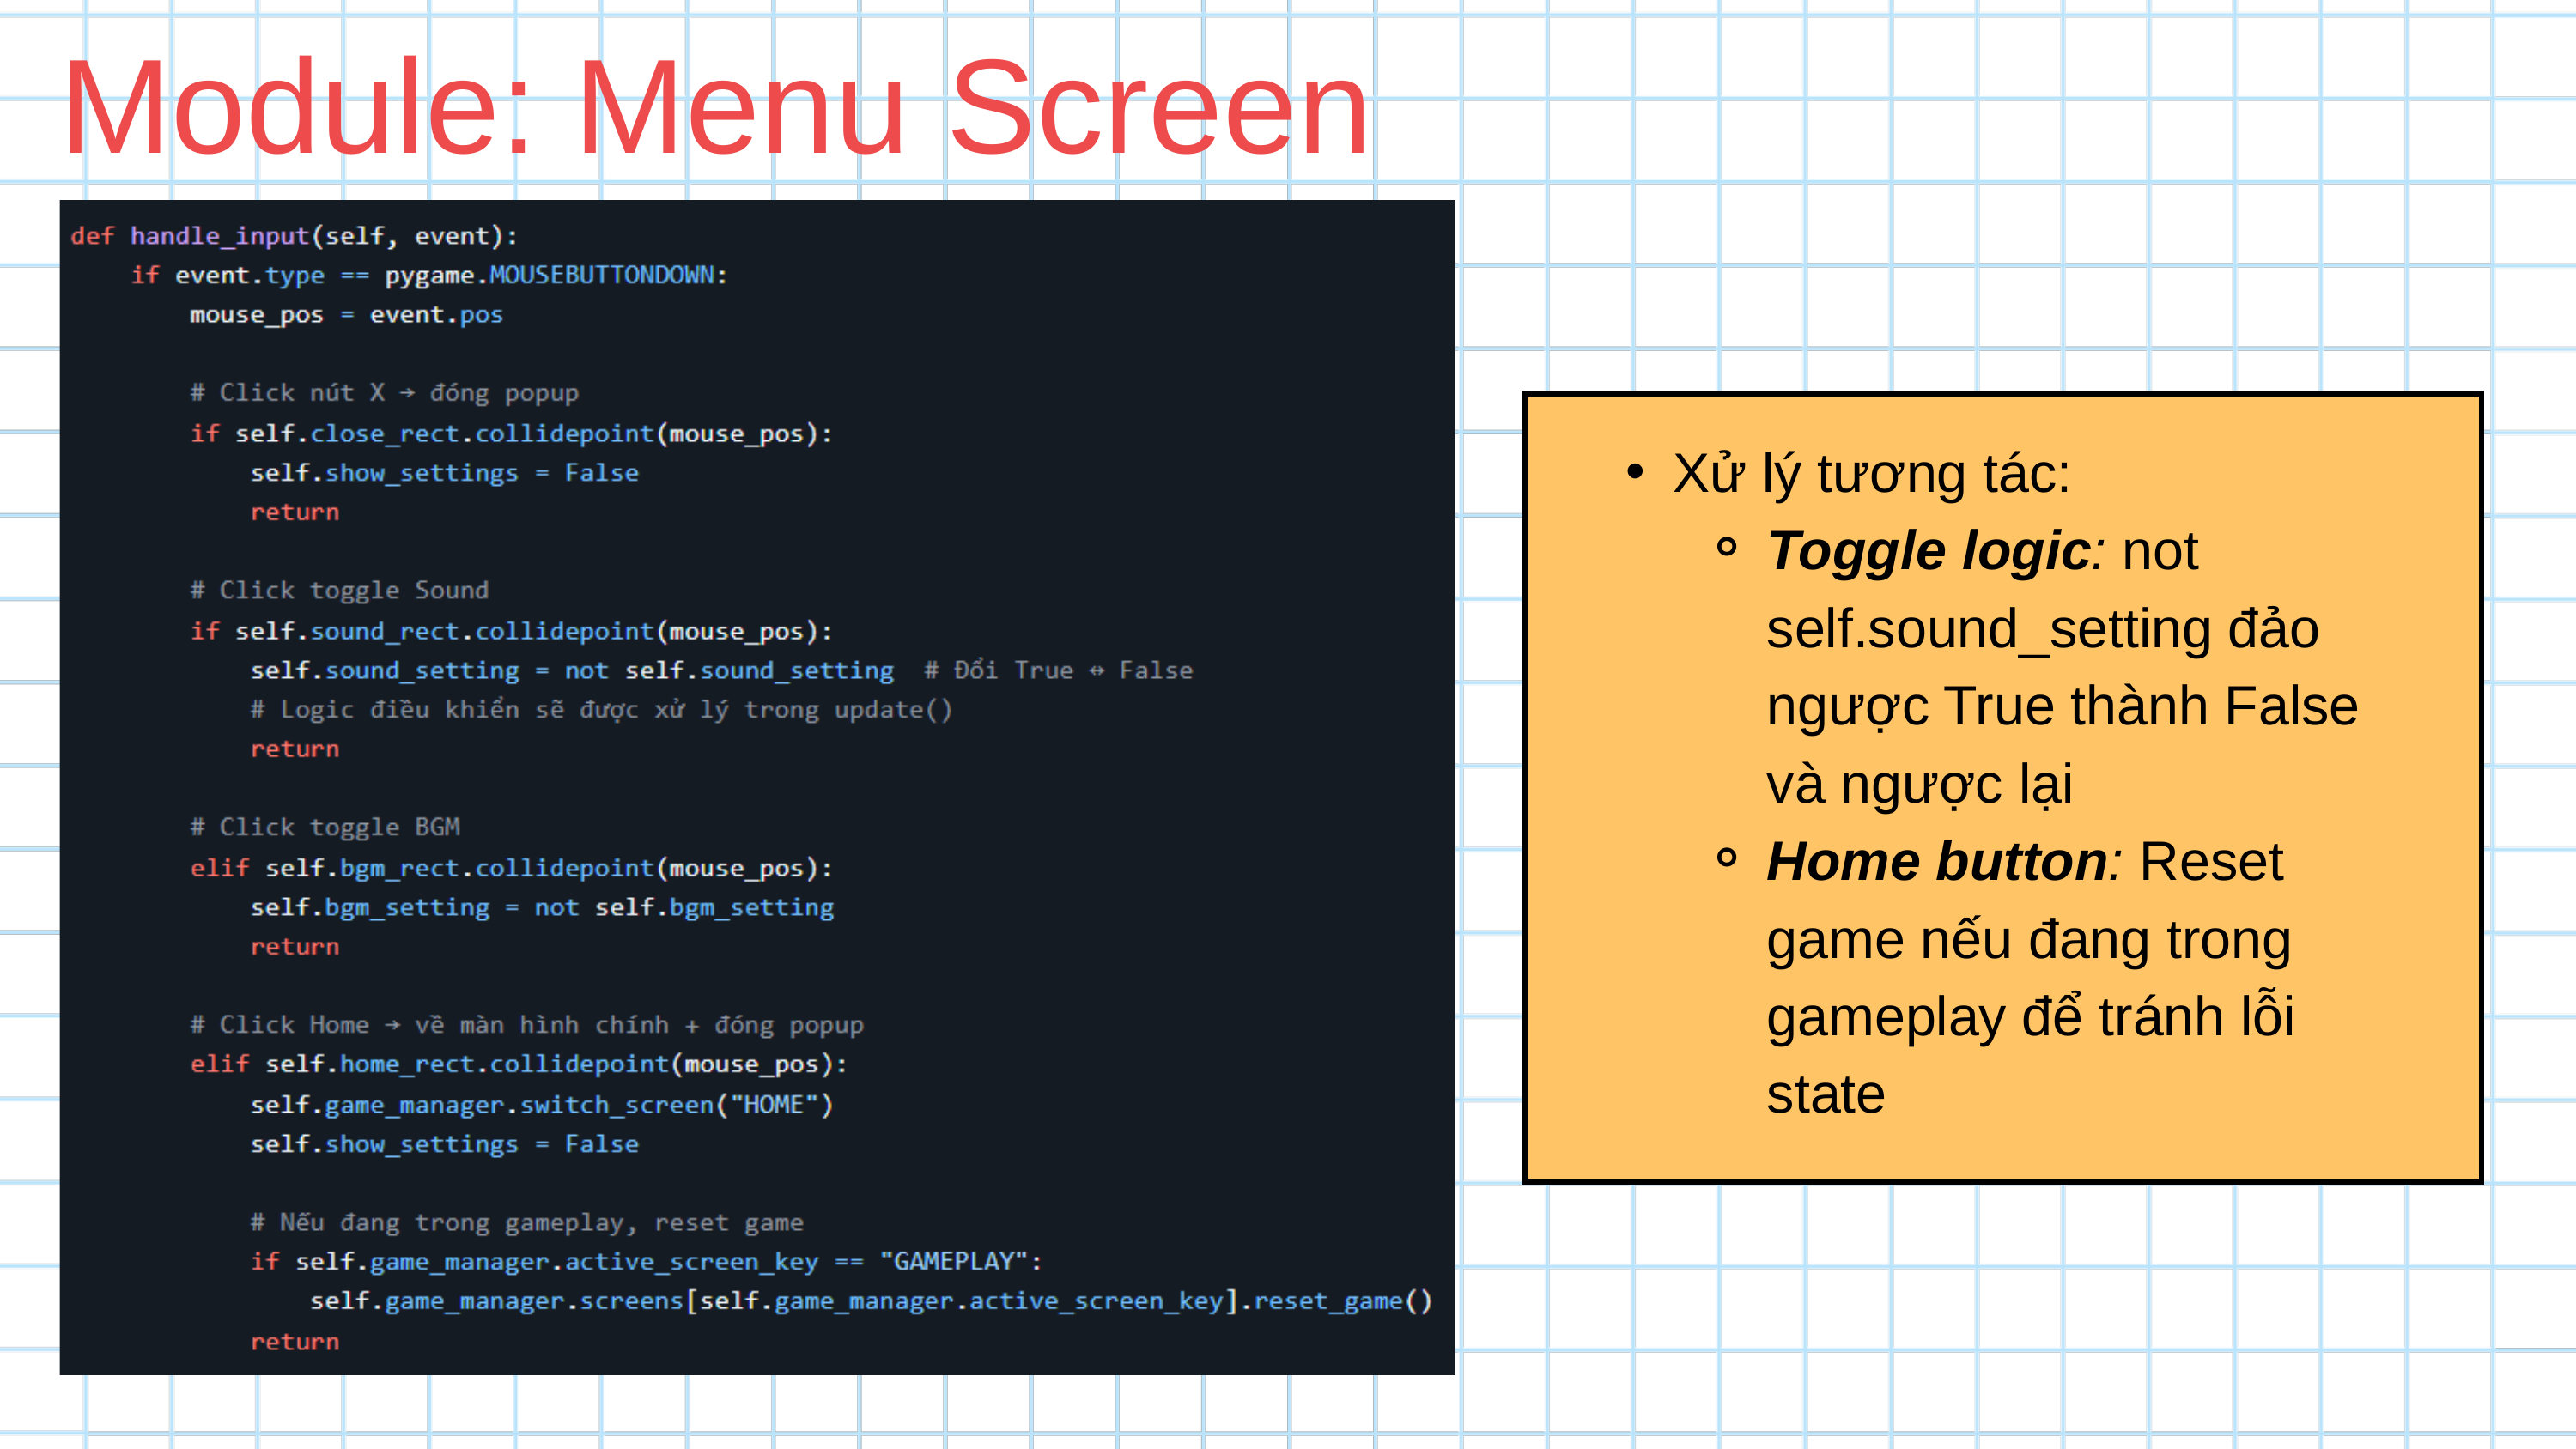

Module: Menu Screen

Xử lý tương tác:
Toggle logic: not self.sound_setting đảo ngược True thành False và ngược lại
Home button: Reset game nếu đang trong gameplay để tránh lỗi state